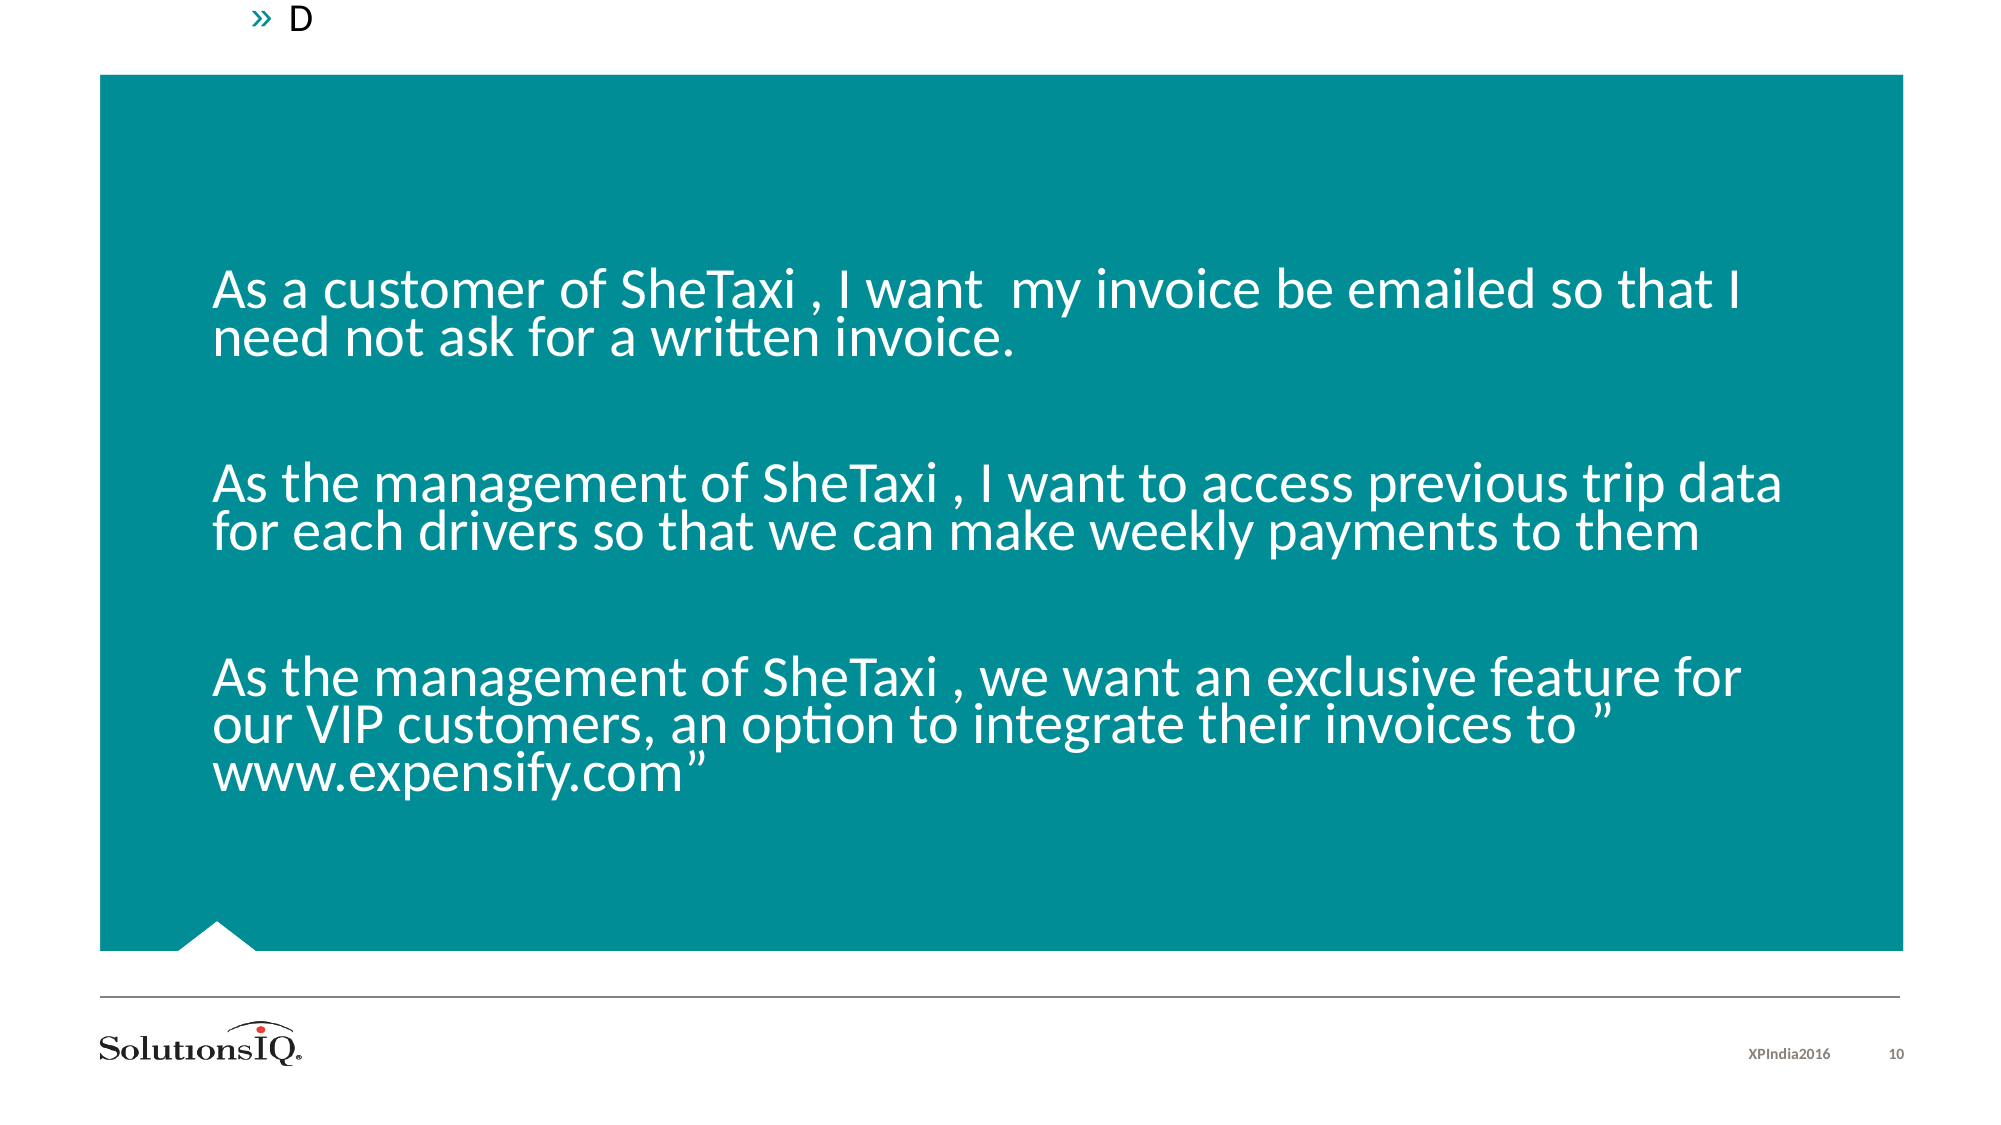

D
As a customer of SheTaxi , I want  my invoice be emailed so that I need not ask for a written invoice.

As the management of SheTaxi , I want to access previous trip data for each drivers so that we can make weekly payments to them

As the management of SheTaxi , we want an exclusive feature for our VIP customers, an option to integrate their invoices to ” www.expensify.com”
XPIndia2016
10